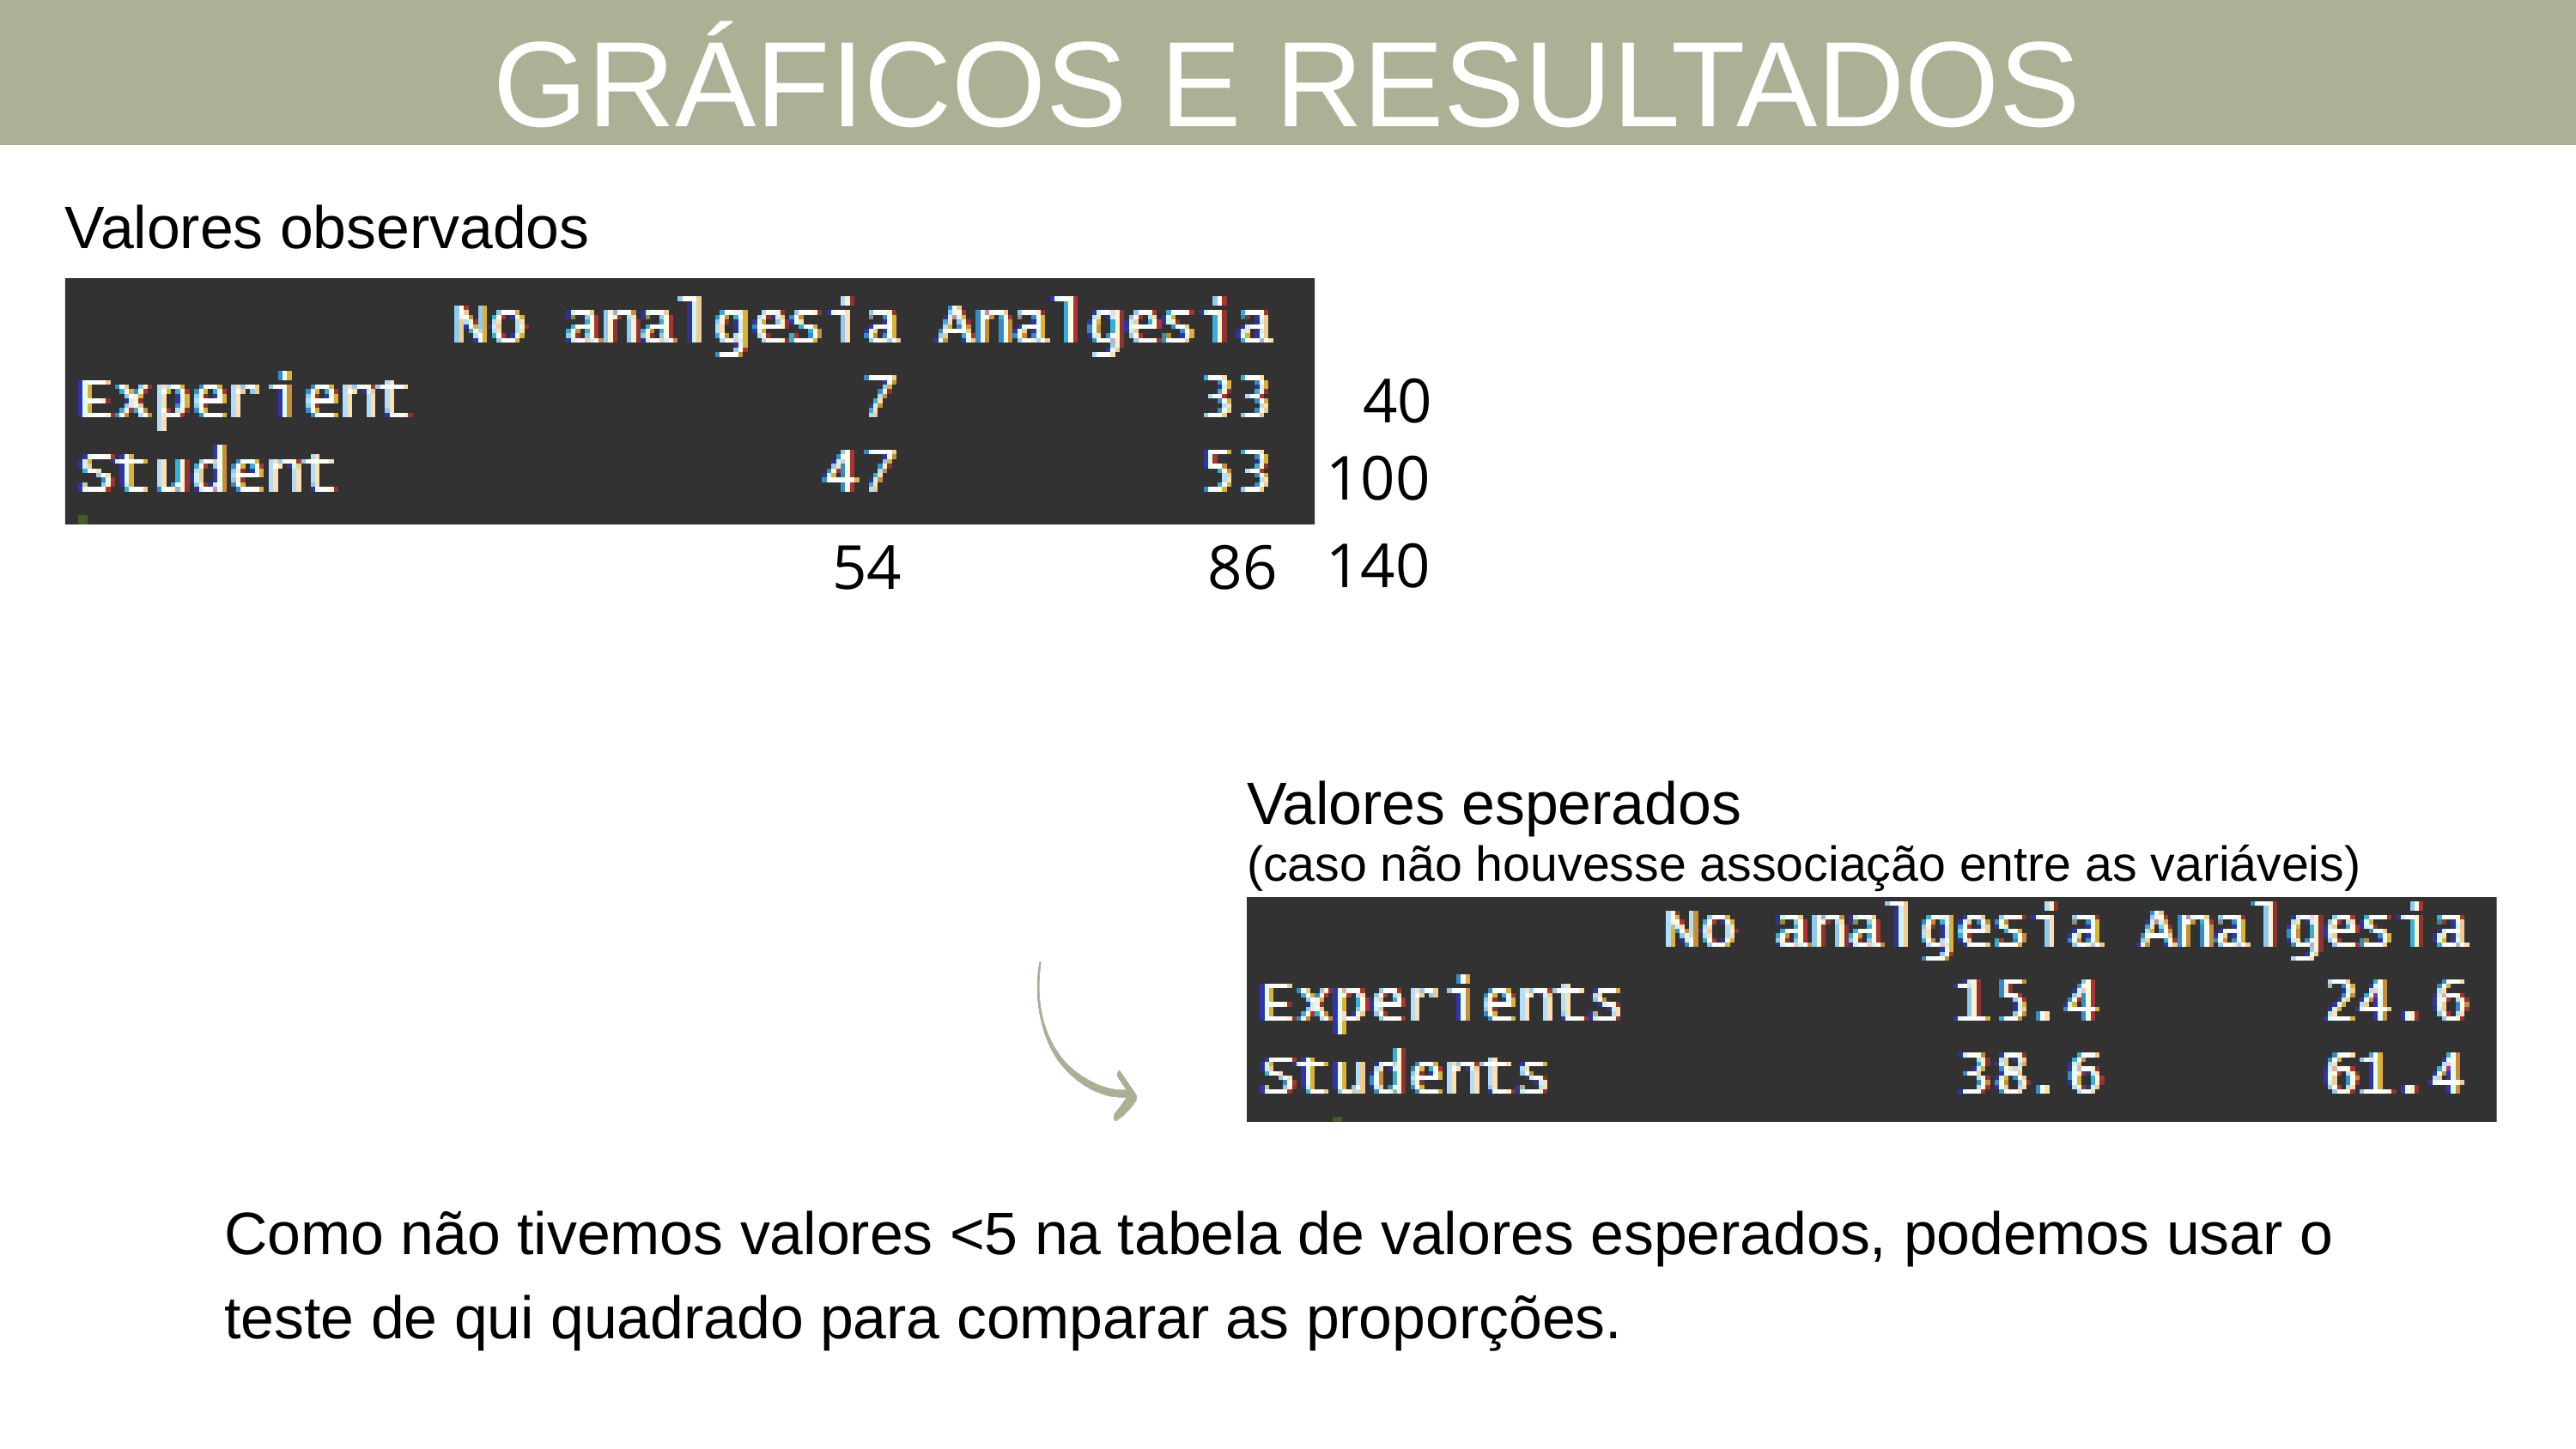

GRÁFICOS E RESULTADOS
Valores observados

40
100
140
54
86
Valores esperados
(caso não houvesse associação entre as variáveis)

Como não tivemos valores <5 na tabela de valores esperados, podemos usar o teste de qui quadrado para comparar as proporções.